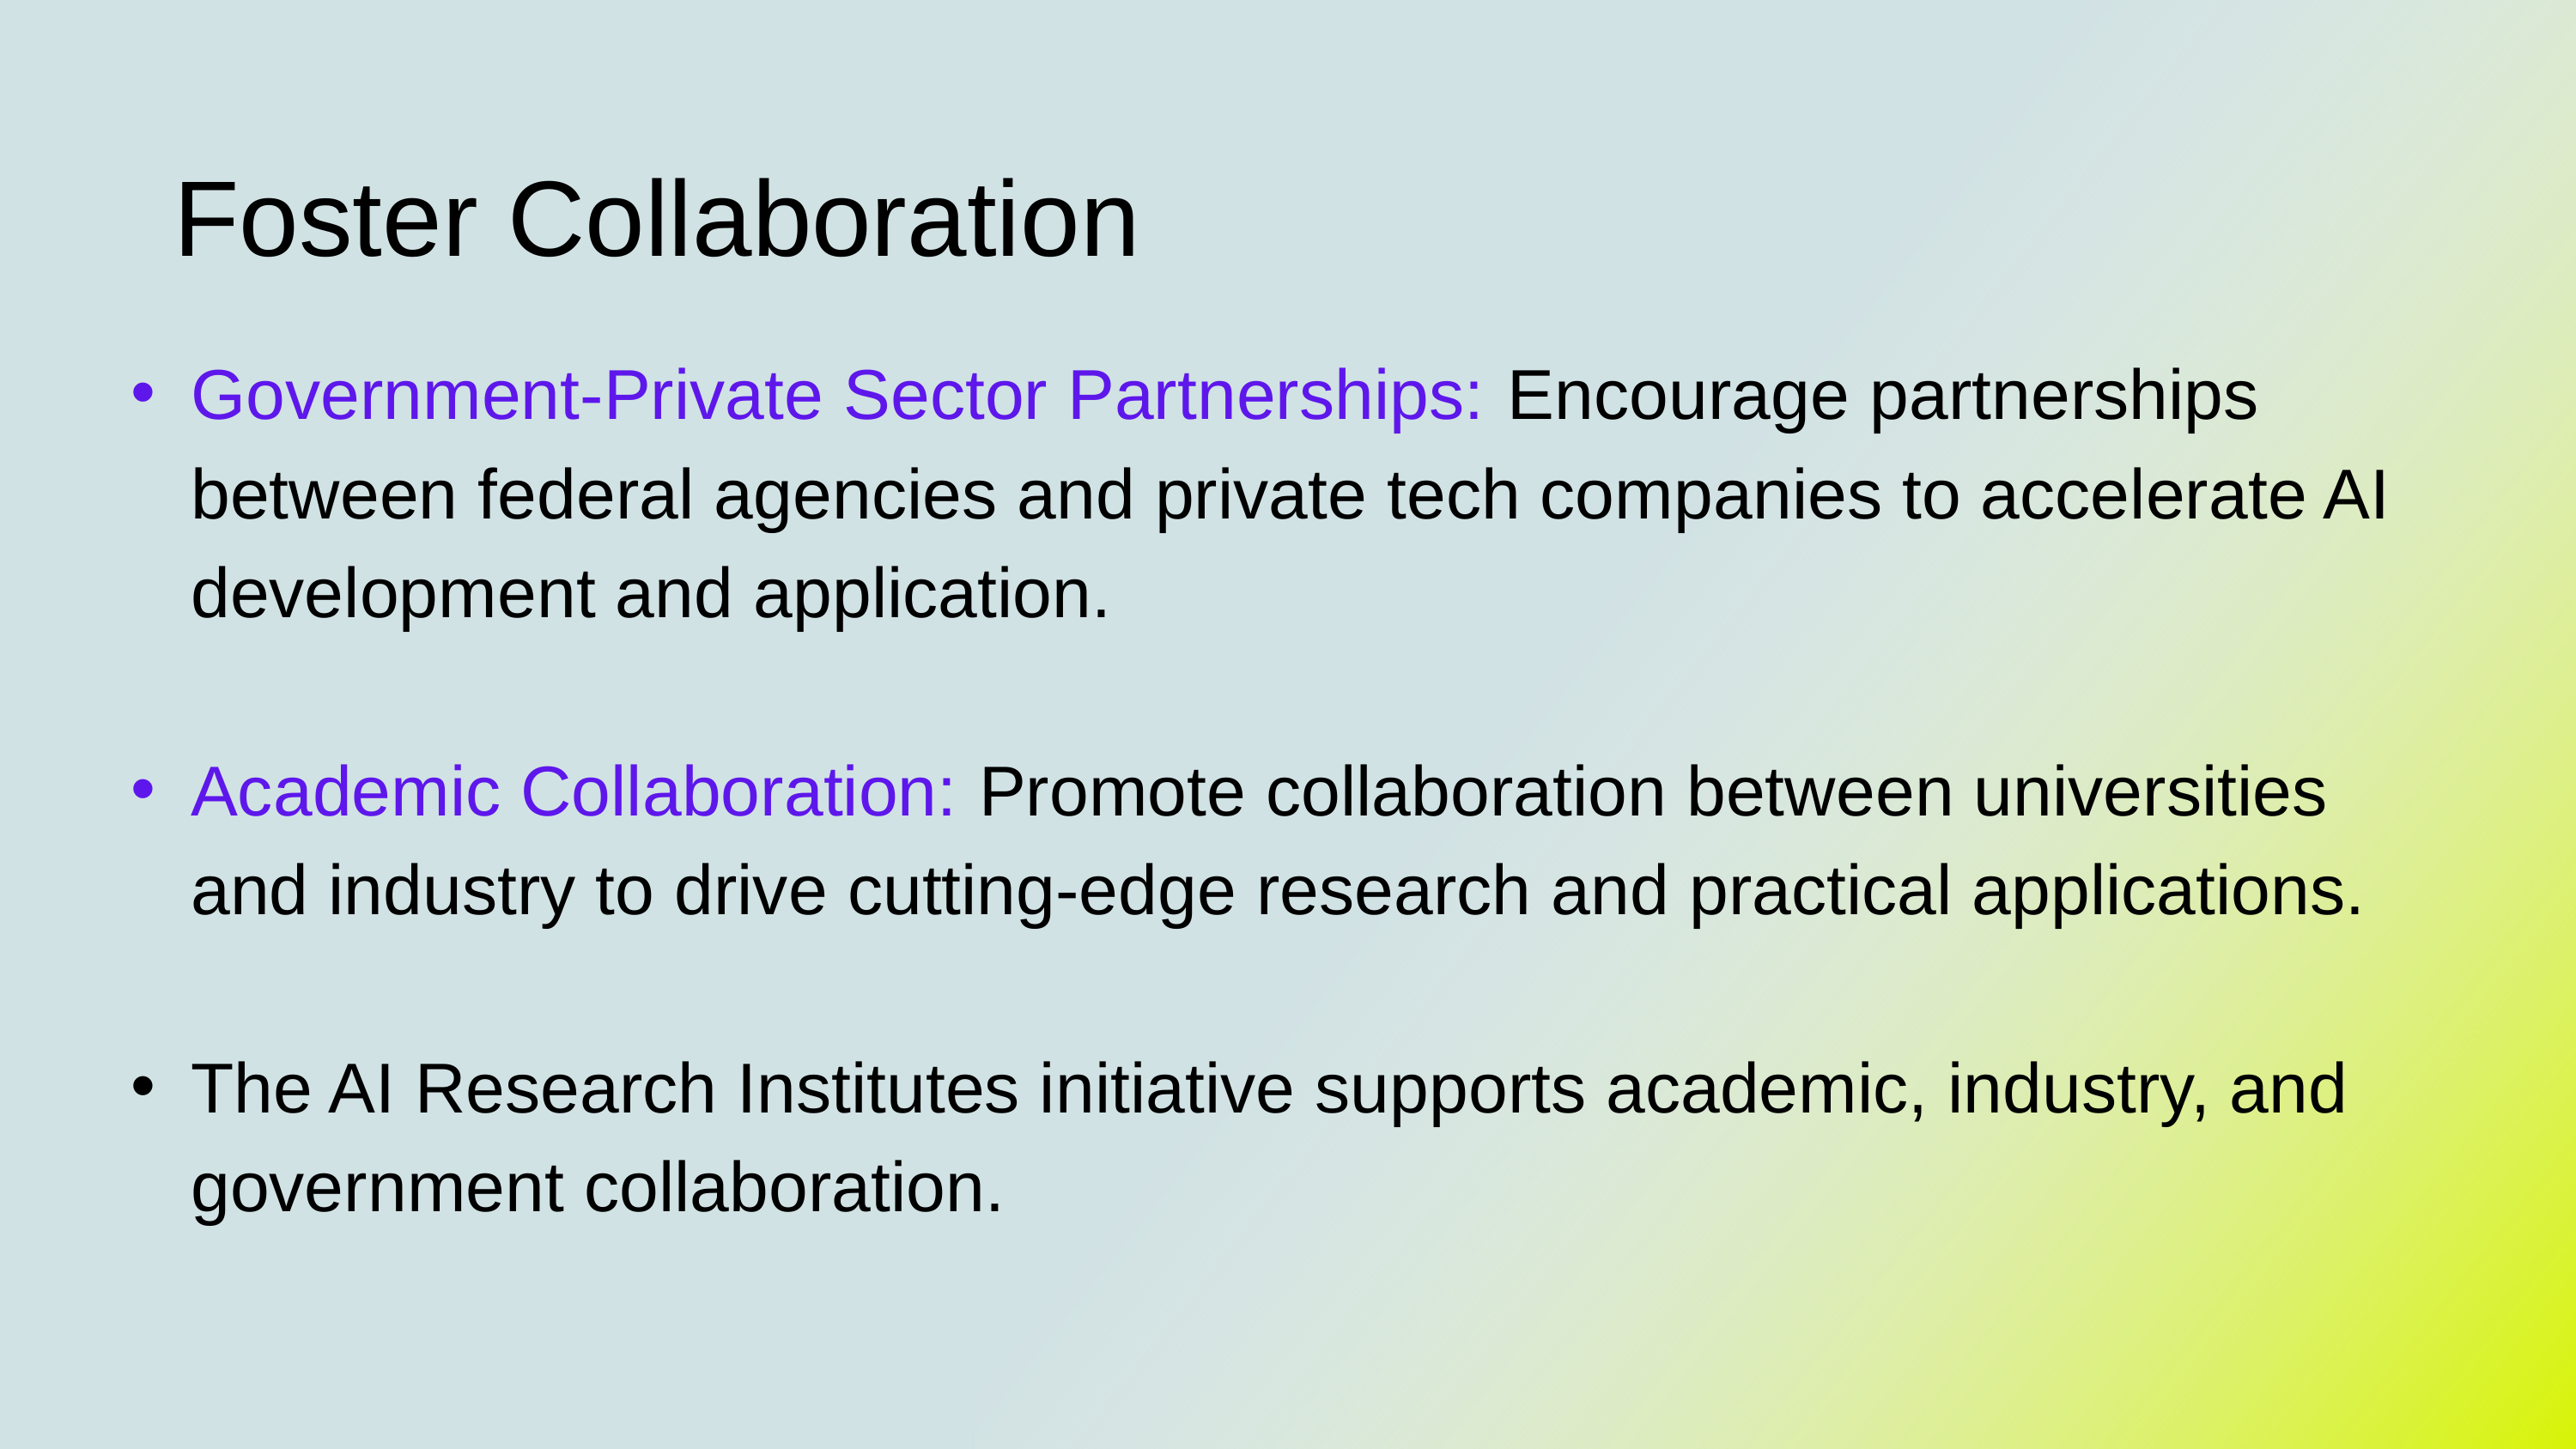

Foster Collaboration
Government-Private Sector Partnerships: Encourage partnerships between federal agencies and private tech companies to accelerate AI development and application.

Academic Collaboration: Promote collaboration between universities and industry to drive cutting-edge research and practical applications.

The AI Research Institutes initiative supports academic, industry, and government collaboration.